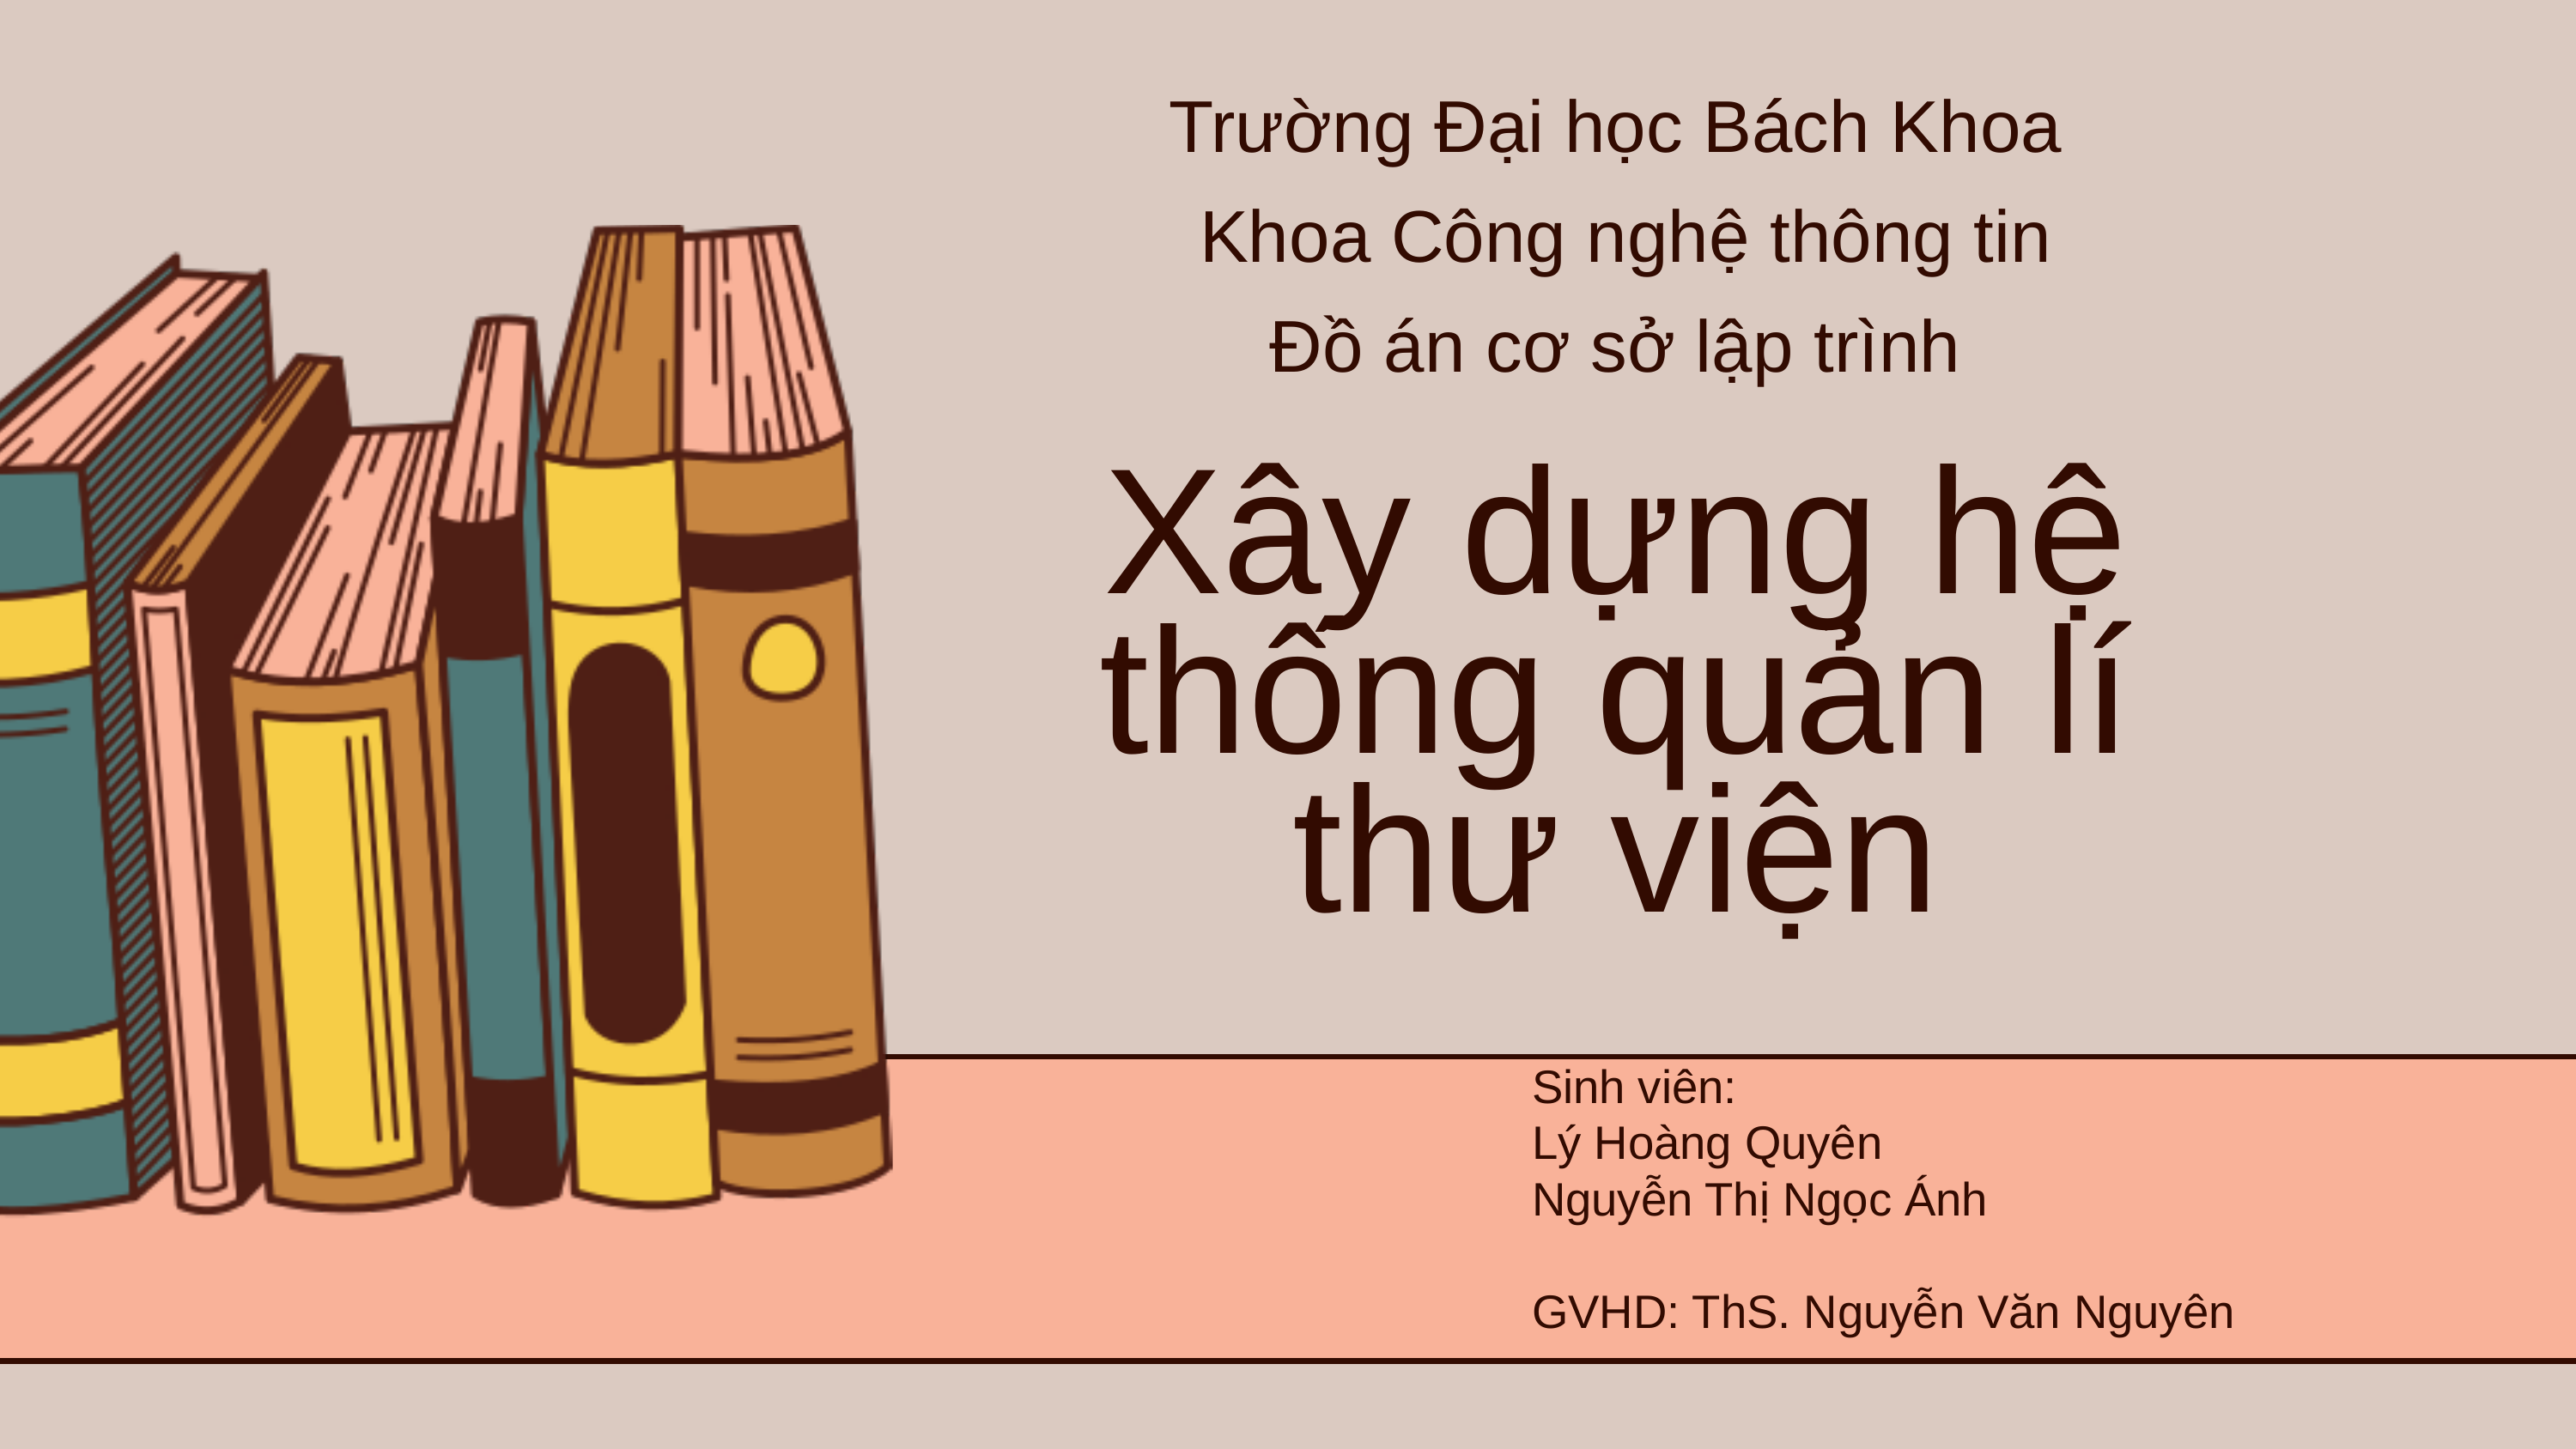

Trường Đại học Bách Khoa
 Khoa Công nghệ thông tin
Đồ án cơ sở lập trình

Xây dựng hệ thống quản lí thư viện

Sinh viên:
Lý Hoàng Quyên
Nguyễn Thị Ngọc Ánh

GVHD: ThS. Nguyễn Văn Nguyên